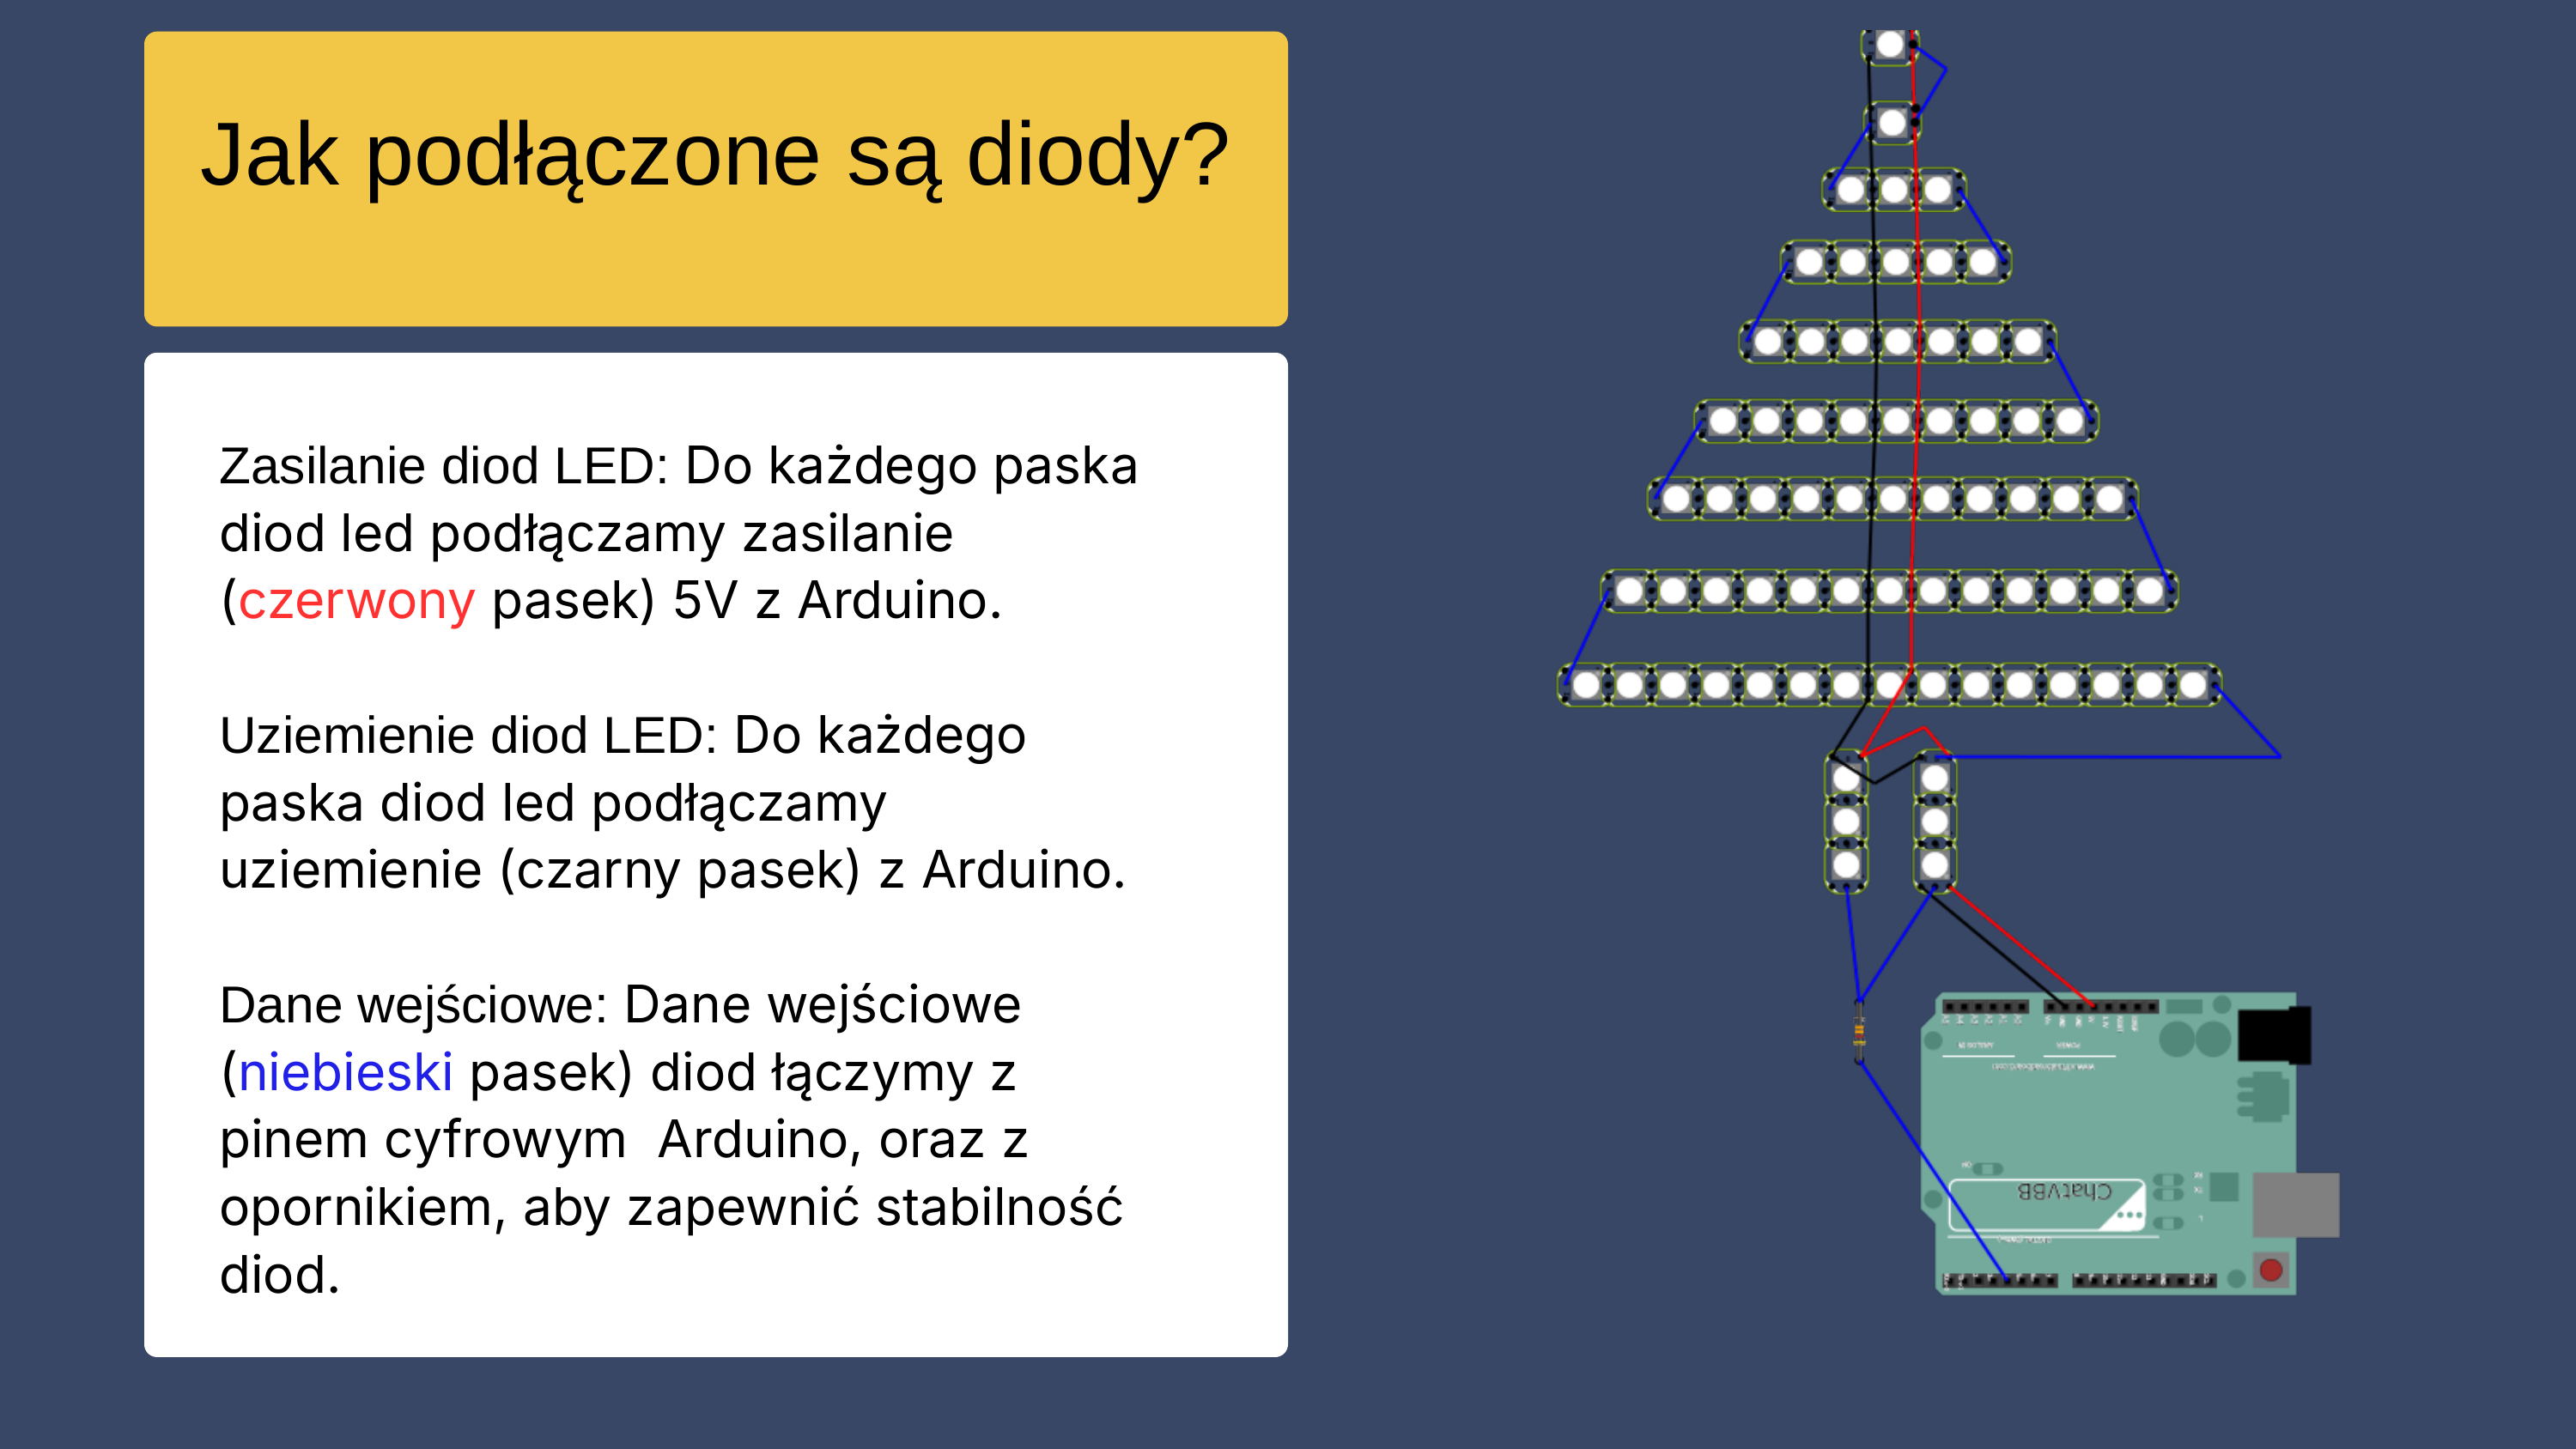

Jak podłączone są diody?

Zasilanie diod LED: Do każdego paska diod led podłączamy zasilanie (czerwony pasek) 5V z Arduino.

Uziemienie diod LED: Do każdego paska diod led podłączamy uziemienie (czarny pasek) z Arduino.

Dane wejściowe: Dane wejściowe (niebieski pasek) diod łączymy z pinem cyfrowym  Arduino, oraz z opornikiem, aby zapewnić stabilność diod.